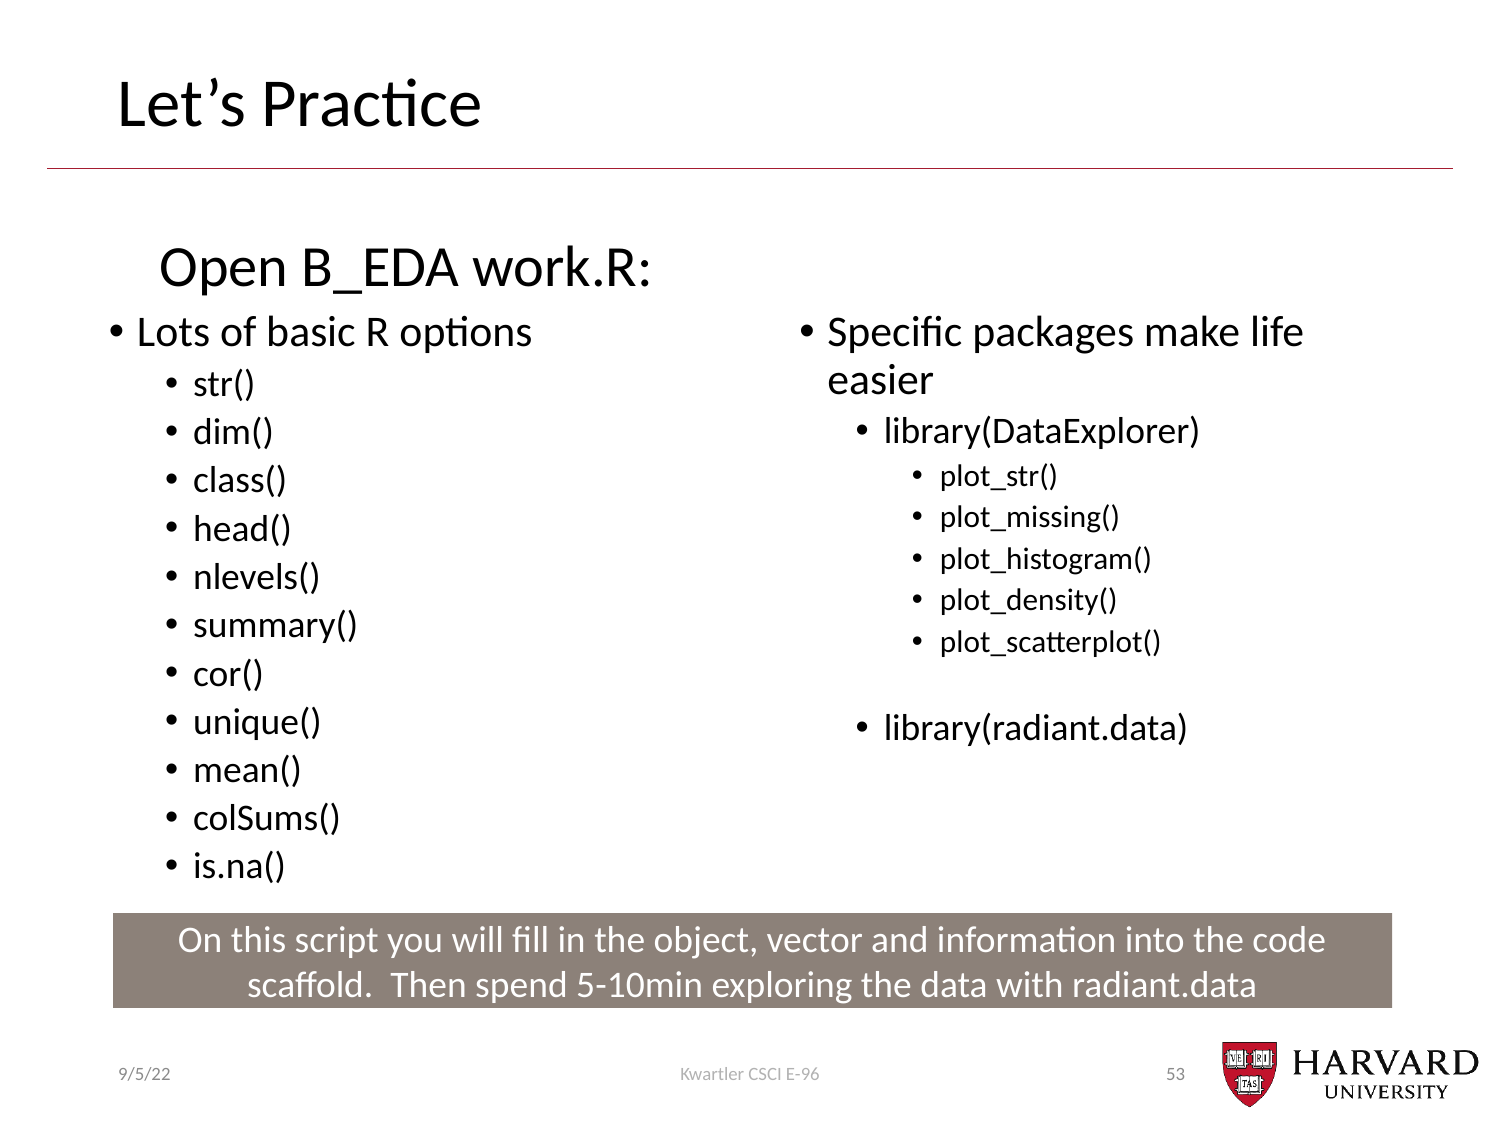

# Let’s Practice
Open B_EDA work.R:
Lots of basic R options
str()
dim()
class()
head()
nlevels()
summary()
cor()
unique()
mean()
colSums()
is.na()
Specific packages make life easier
library(DataExplorer)
plot_str()
plot_missing()
plot_histogram()
plot_density()
plot_scatterplot()

library(radiant.data)

On this script you will fill in the object, vector and information into the code scaffold.  Then spend 5-10min exploring the data with radiant.data
9/5/22
Kwartler CSCI E-96
53